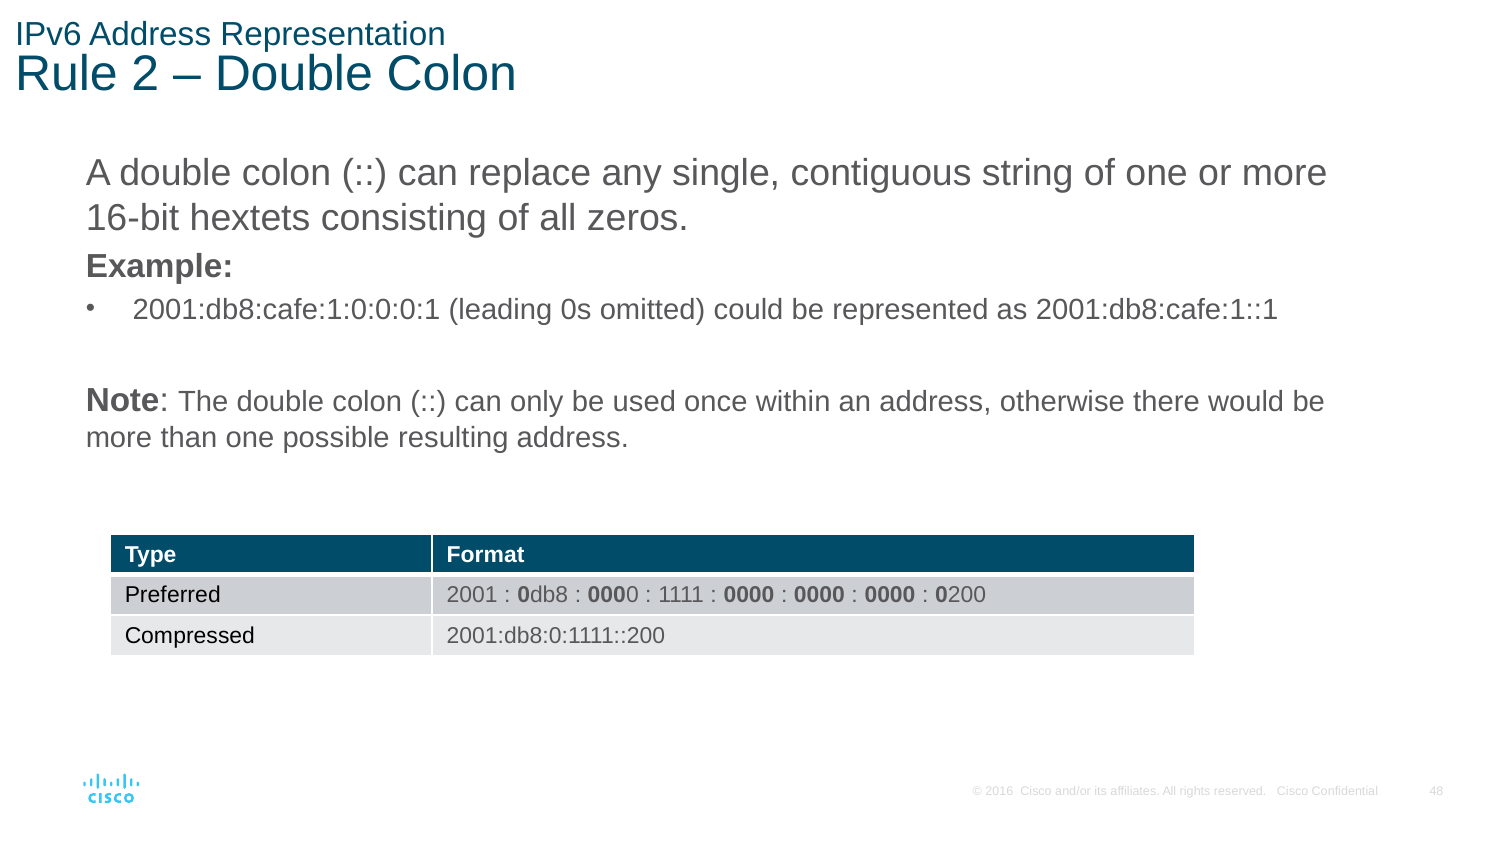

# IPv6 Address Representation Rule 2 – Double Colon
A double colon (::) can replace any single, contiguous string of one or more 16-bit hextets consisting of all zeros.
Example:
2001:db8:cafe:1:0:0:0:1 (leading 0s omitted) could be represented as 2001:db8:cafe:1::1

Note: The double colon (::) can only be used once within an address, otherwise there would be more than one possible resulting address.

| Type | Format |
| --- | --- |
| Preferred | 2001 : 0db8 : 0000 : 1111 : 0000 : 0000 : 0000 : 0200 |
| Compressed | 2001:db8:0:1111::200 |